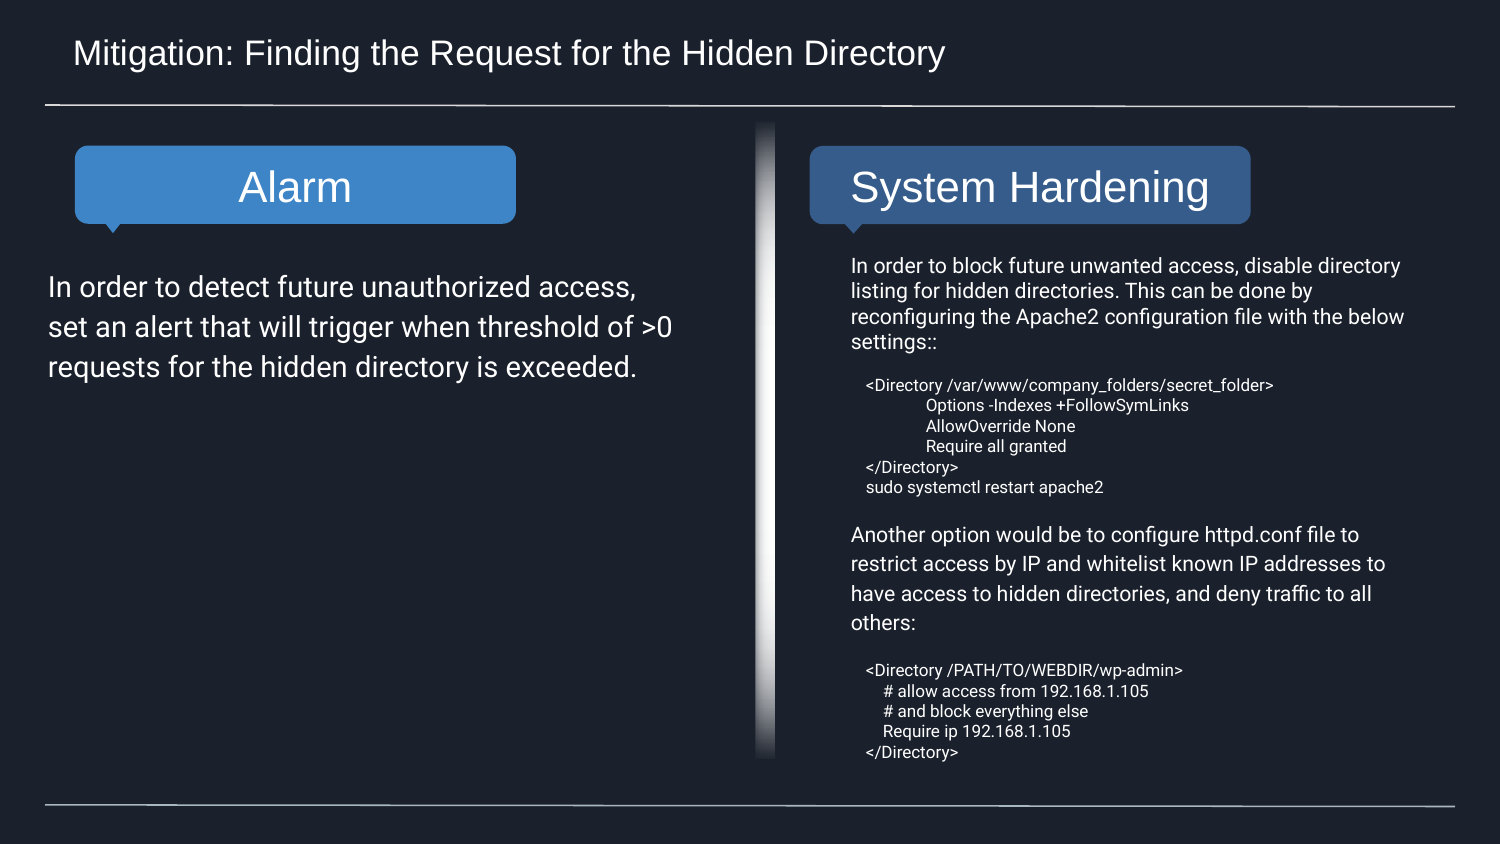

# Mitigation: Finding the Request for the Hidden Directory
In order to block future unwanted access, disable directory listing for hidden directories. This can be done by reconfiguring the Apache2 configuration file with the below settings::

<Directory /var/www/company_folders/secret_folder>
Options -Indexes +FollowSymLinks
AllowOverride None
Require all granted
</Directory>
sudo systemctl restart apache2

Another option would be to configure httpd.conf file to restrict access by IP and whitelist known IP addresses to have access to hidden directories, and deny traffic to all others:
<Directory /PATH/TO/WEBDIR/wp-admin>
    # allow access from 192.168.1.105
    # and block everything else
    Require ip 192.168.1.105
</Directory>

In order to detect future unauthorized access, set an alert that will trigger when threshold of >0 requests for the hidden directory is exceeded.